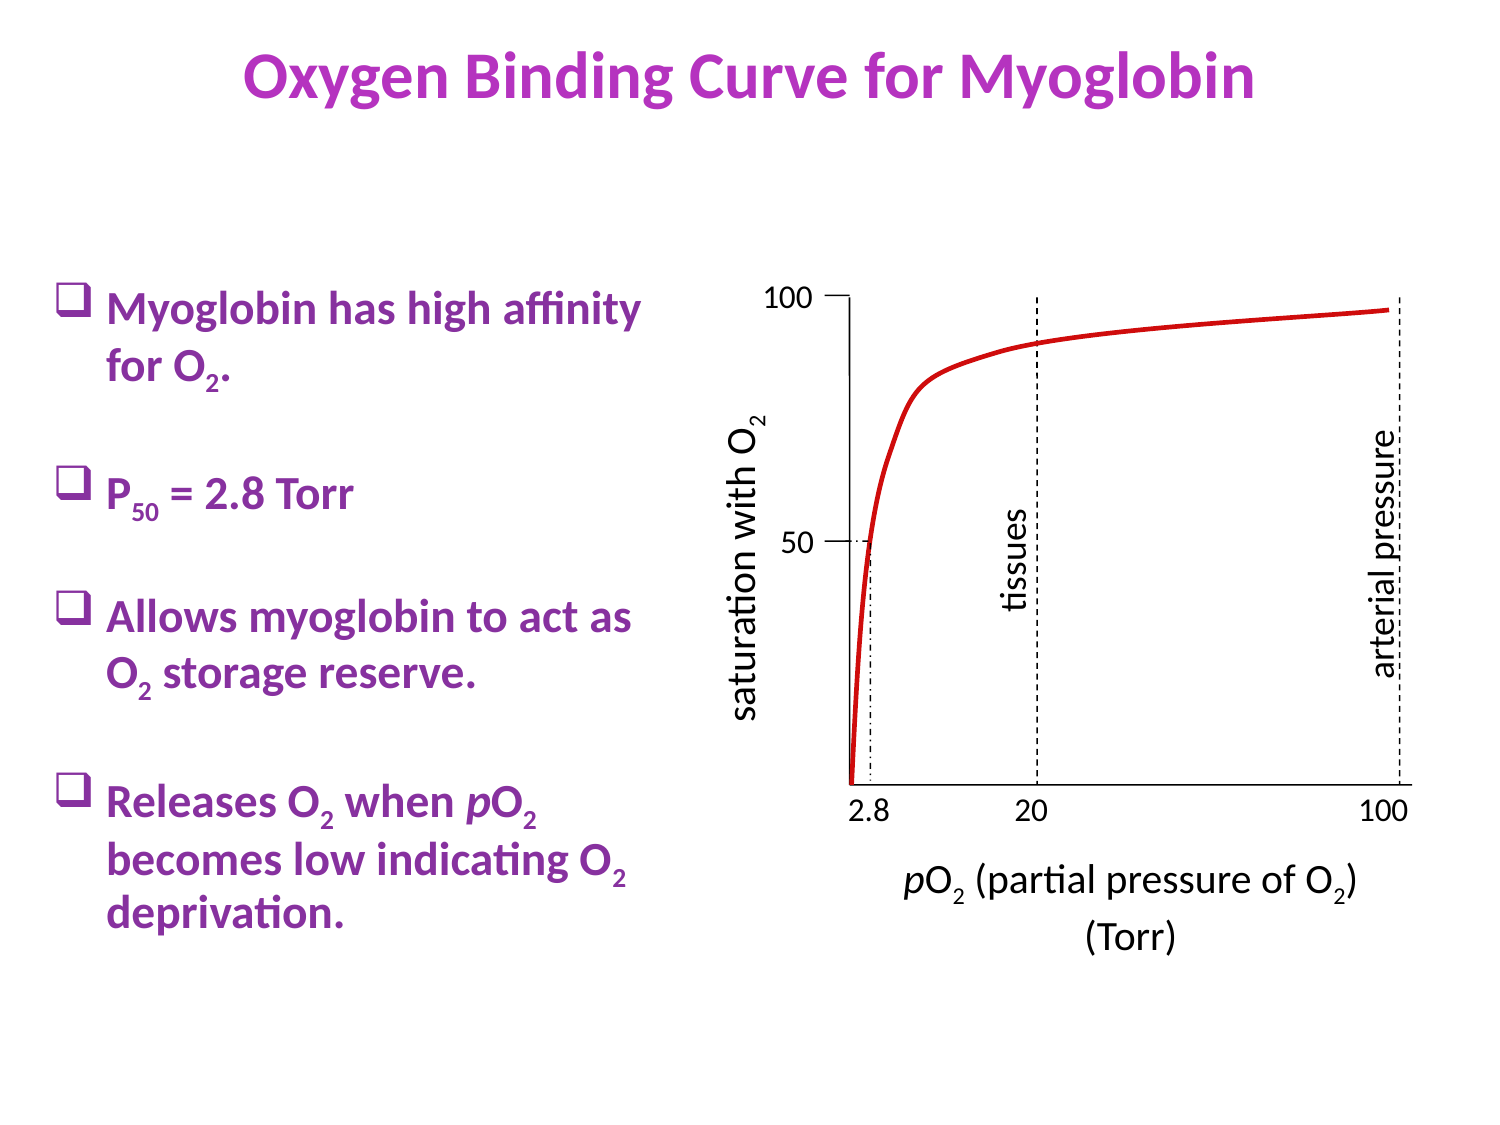

Oxygen Binding Curve for Myoglobin
100

saturation with O2
50
arterial pressure
tissues

2.8
20
100

pO2 (partial pressure of O2) (Torr)
Myoglobin has high affinity for O2.

P50 = 2.8 Torr

Allows myoglobin to act as O2 storage reserve.

Releases O2 when pO2 becomes low indicating O2 deprivation.